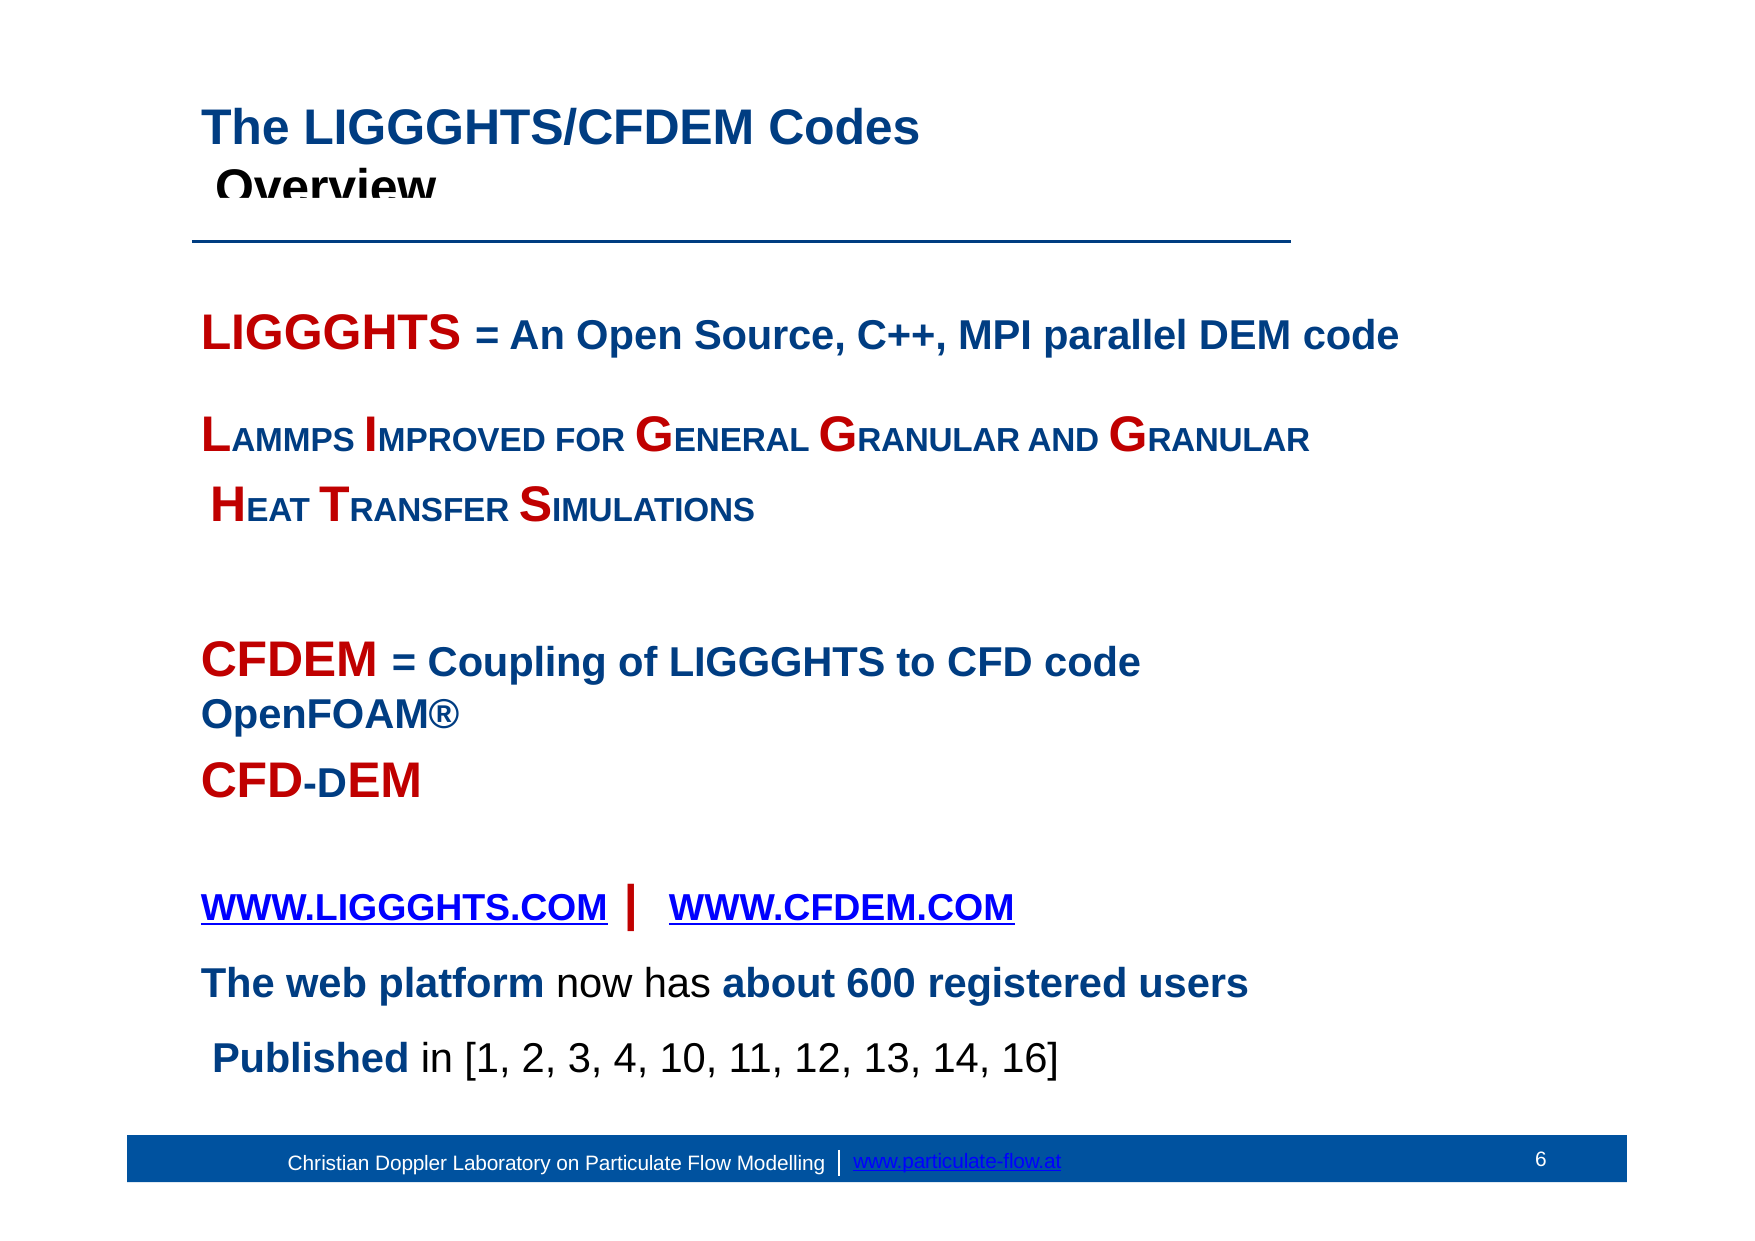

# The LIGGGHTS/CFDEM Codes  Overview

LIGGGHTS = An Open Source, C++, MPI parallel DEM code
LAMMPS IMPROVED FOR GENERAL GRANULAR AND GRANULAR  HEAT TRANSFER SIMULATIONS

CFDEM = Coupling of LIGGGHTS to CFD code OpenFOAM®
CFD-DEM

WWW.LIGGGHTS.COM |	WWW.CFDEM.COM
The web platform now has about 600 registered users  Published in [1, 2, 3, 4, 10, 11, 12, 13, 14, 16]

6
www.particulate-flow.at
Christian Doppler Laboratory on Particulate Flow Modelling